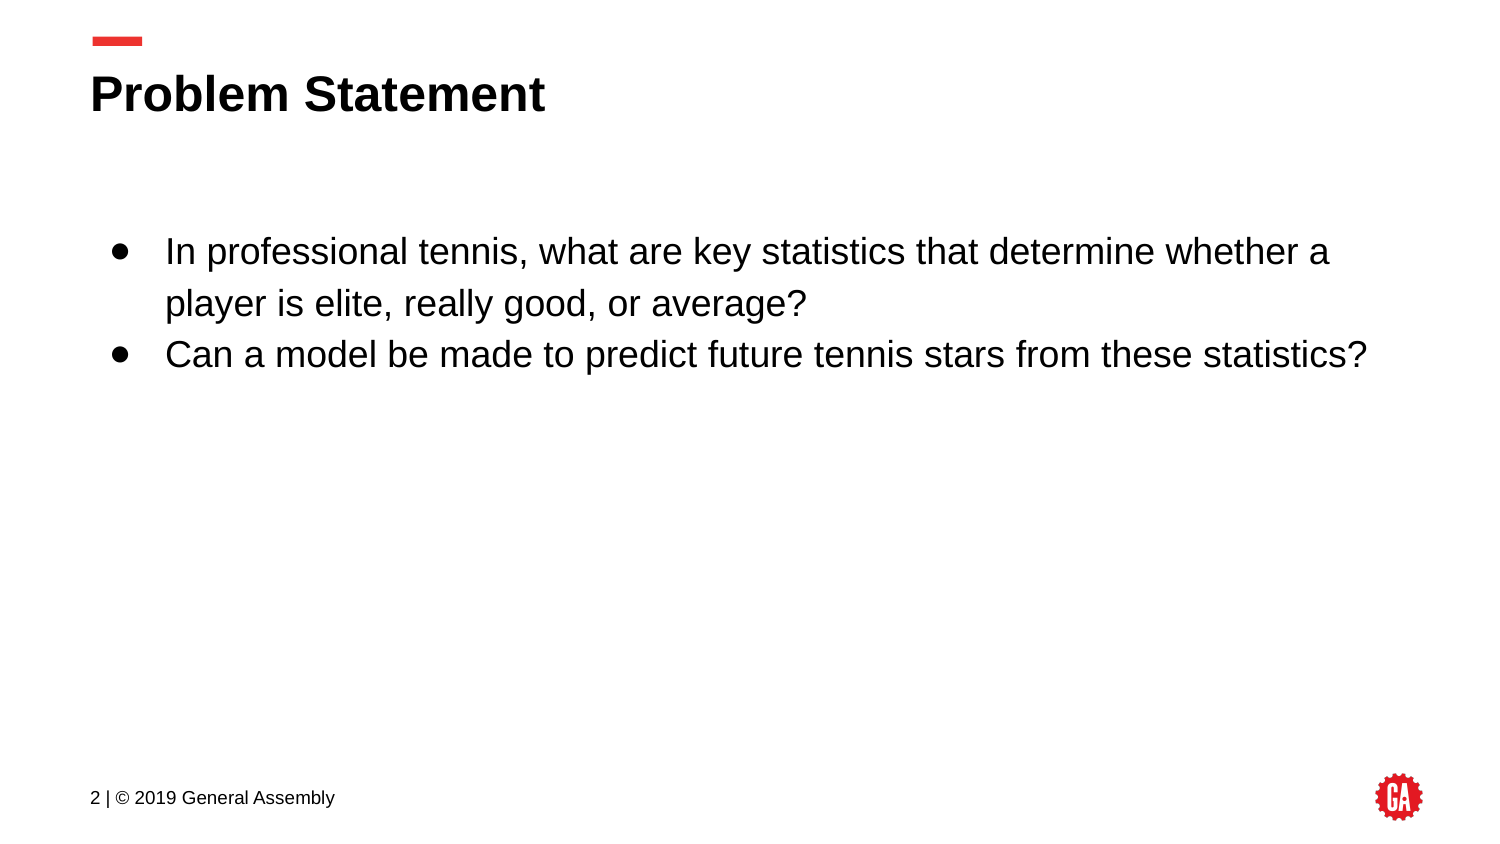

# Problem Statement
In professional tennis, what are key statistics that determine whether a player is elite, really good, or average?
Can a model be made to predict future tennis stars from these statistics?
2 | © 2019 General Assembly